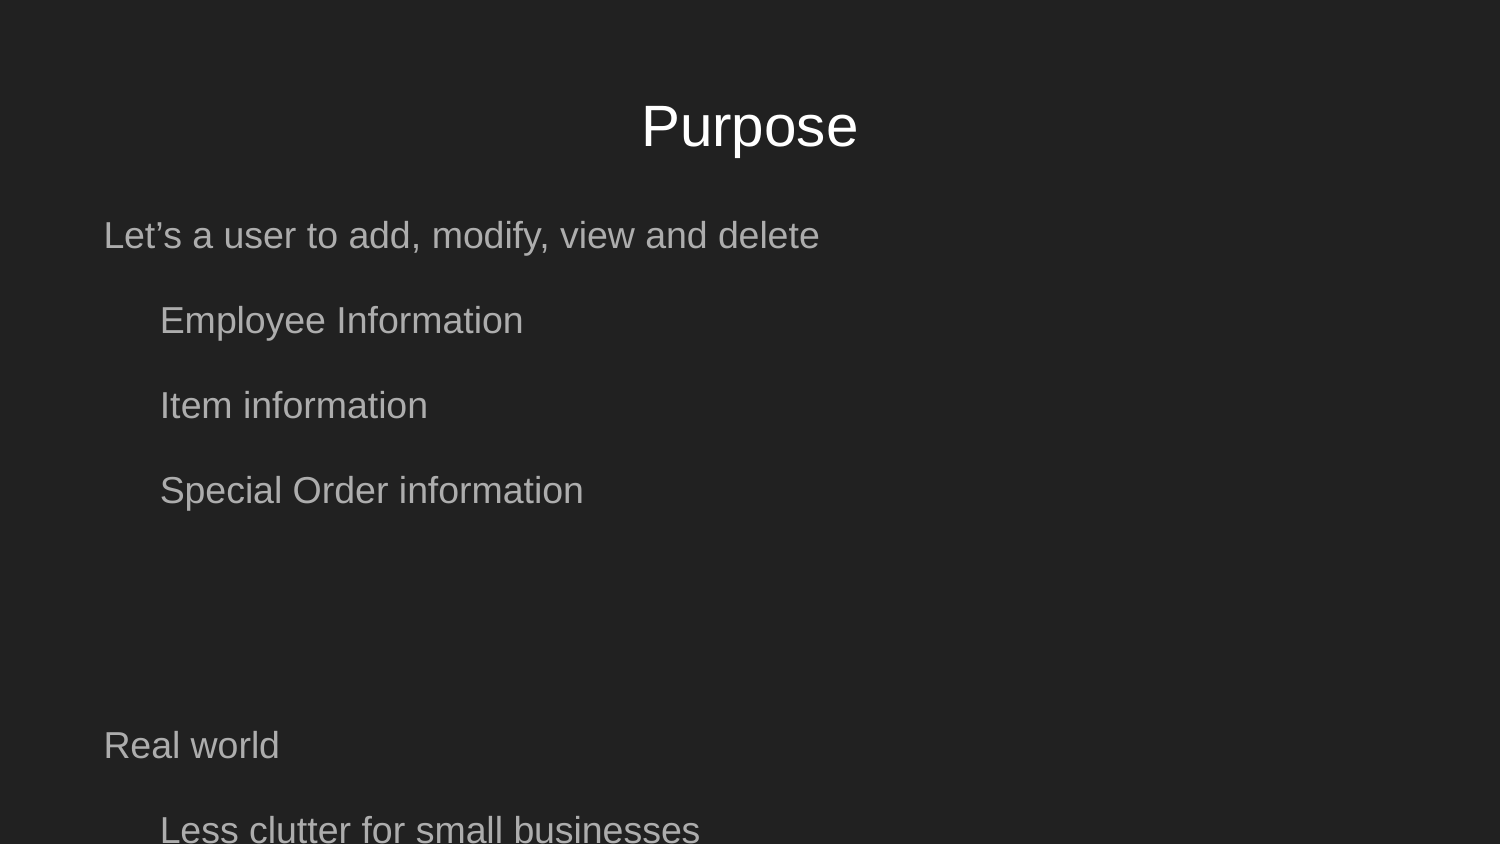

# Purpose
Let’s a user to add, modify, view and delete
Employee Information
Item information
Special Order information

Real world
Less clutter for small businesses